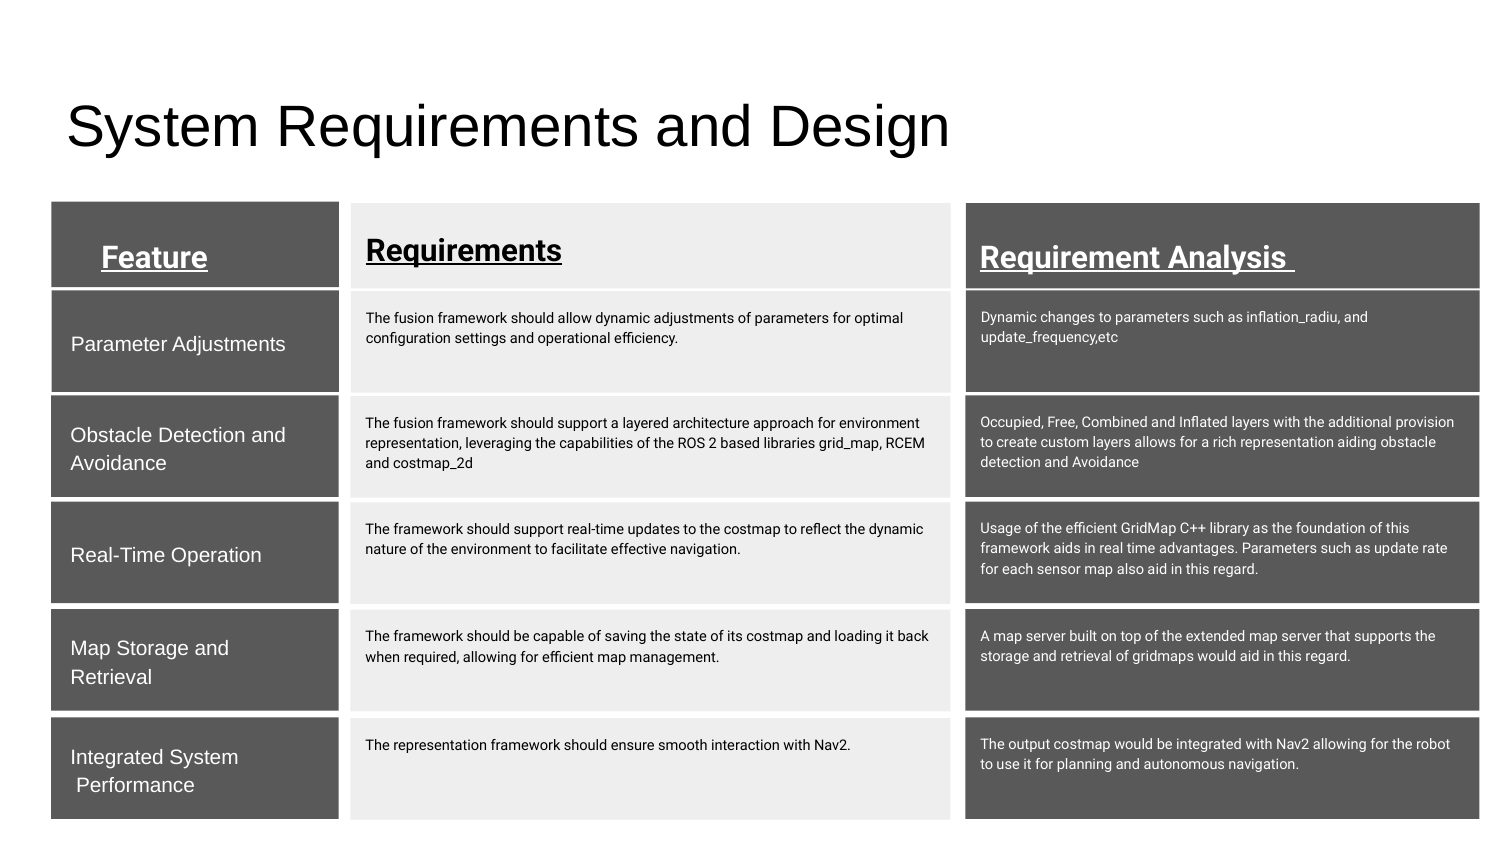

# System Requirements and Design

Feature
Requirement Analysis
Requirements

Parameter Adjustments

Dynamic changes to parameters such as inflation_radiu, and update_frequency,etc

The fusion framework should allow dynamic adjustments of parameters for optimal configuration settings and operational efficiency.

Obstacle Detection and
Avoidance

Occupied, Free, Combined and Inflated layers with the additional provision to create custom layers allows for a rich representation aiding obstacle detection and Avoidance

The fusion framework should support a layered architecture approach for environment representation, leveraging the capabilities of the ROS 2 based libraries grid_map, RCEM and costmap_2d

Real-Time Operation

Usage of the efficient GridMap C++ library as the foundation of this framework aids in real time advantages. Parameters such as update rate for each sensor map also aid in this regard.

The framework should support real-time updates to the costmap to reflect the dynamic nature of the environment to facilitate effective navigation.

Map Storage and
Retrieval

A map server built on top of the extended map server that supports the storage and retrieval of gridmaps would aid in this regard.

The framework should be capable of saving the state of its costmap and loading it back when required, allowing for efficient map management.

Integrated System
 Performance

The output costmap would be integrated with Nav2 allowing for the robot to use it for planning and autonomous navigation.
The representation framework should ensure smooth interaction with Nav2.